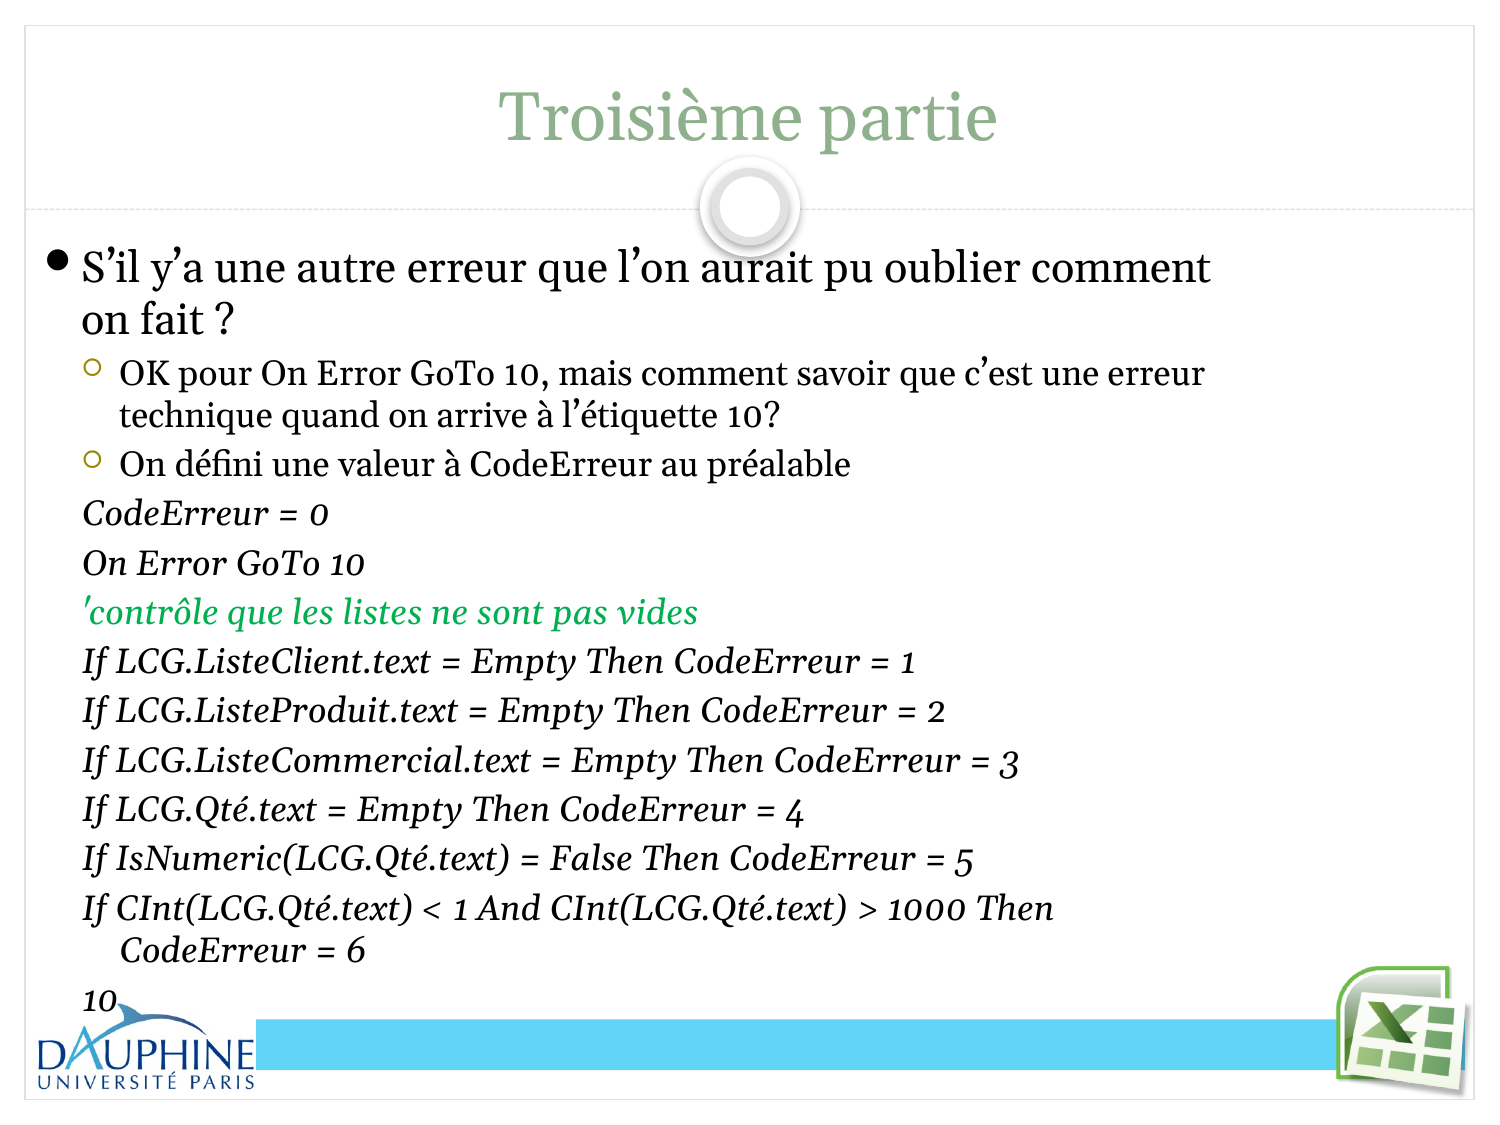

# Troisième partie
S’il y’a une autre erreur que l’on aurait pu oublier comment on fait ?
OK pour On Error GoTo 10, mais comment savoir que c’est une erreur technique quand on arrive à l’étiquette 10?
On défini une valeur à CodeErreur au préalable
CodeErreur = 0
On Error GoTo 10
'contrôle que les listes ne sont pas vides
If LCG.ListeClient.text = Empty Then CodeErreur = 1
If LCG.ListeProduit.text = Empty Then CodeErreur = 2
If LCG.ListeCommercial.text = Empty Then CodeErreur = 3
If LCG.Qté.text = Empty Then CodeErreur = 4
If IsNumeric(LCG.Qté.text) = False Then CodeErreur = 5
If CInt(LCG.Qté.text) < 1 And CInt(LCG.Qté.text) > 1000 Then CodeErreur = 6
10